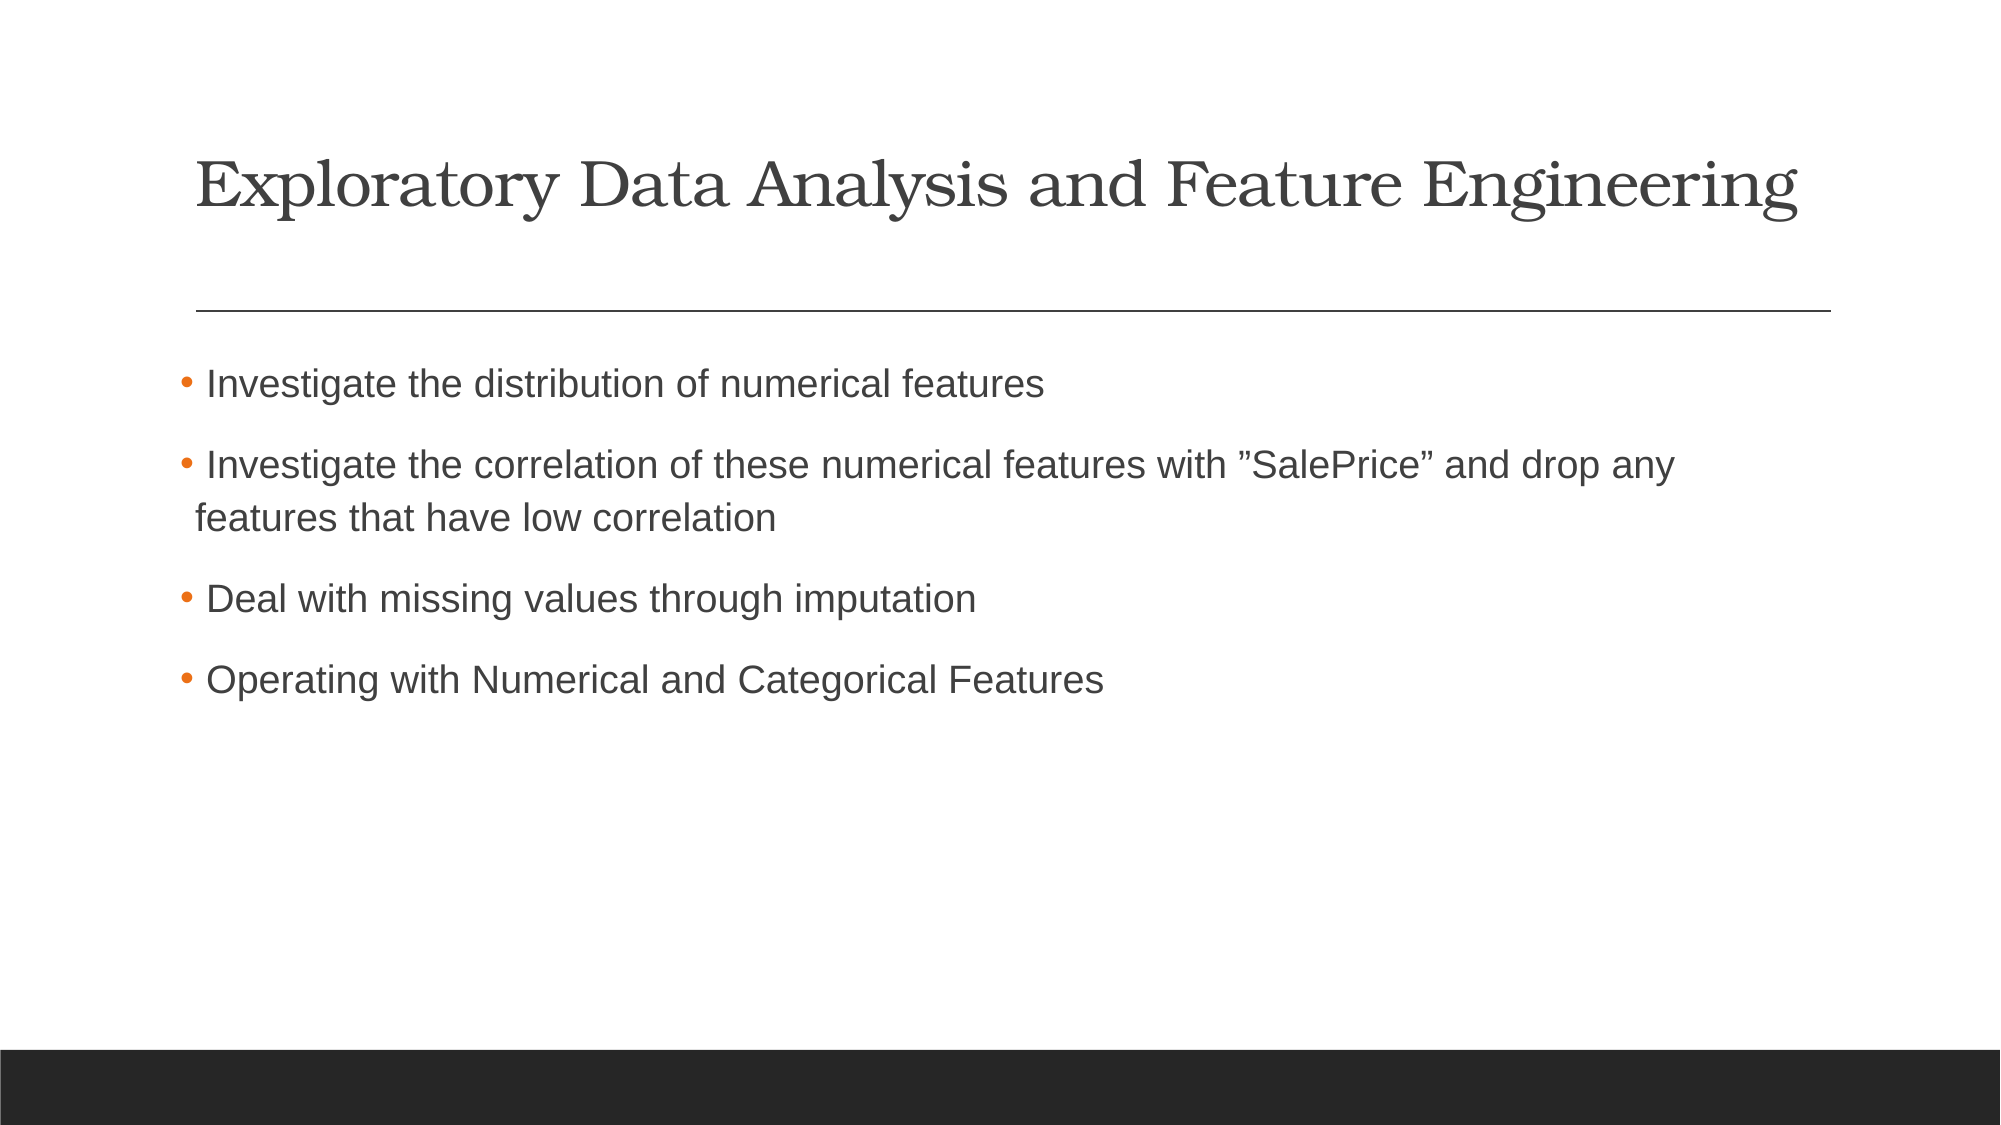

# Exploratory Data Analysis and Feature Engineering
 Investigate the distribution of numerical features
 Investigate the correlation of these numerical features with ”SalePrice” and drop any features that have low correlation
 Deal with missing values through imputation
 Operating with Numerical and Categorical Features